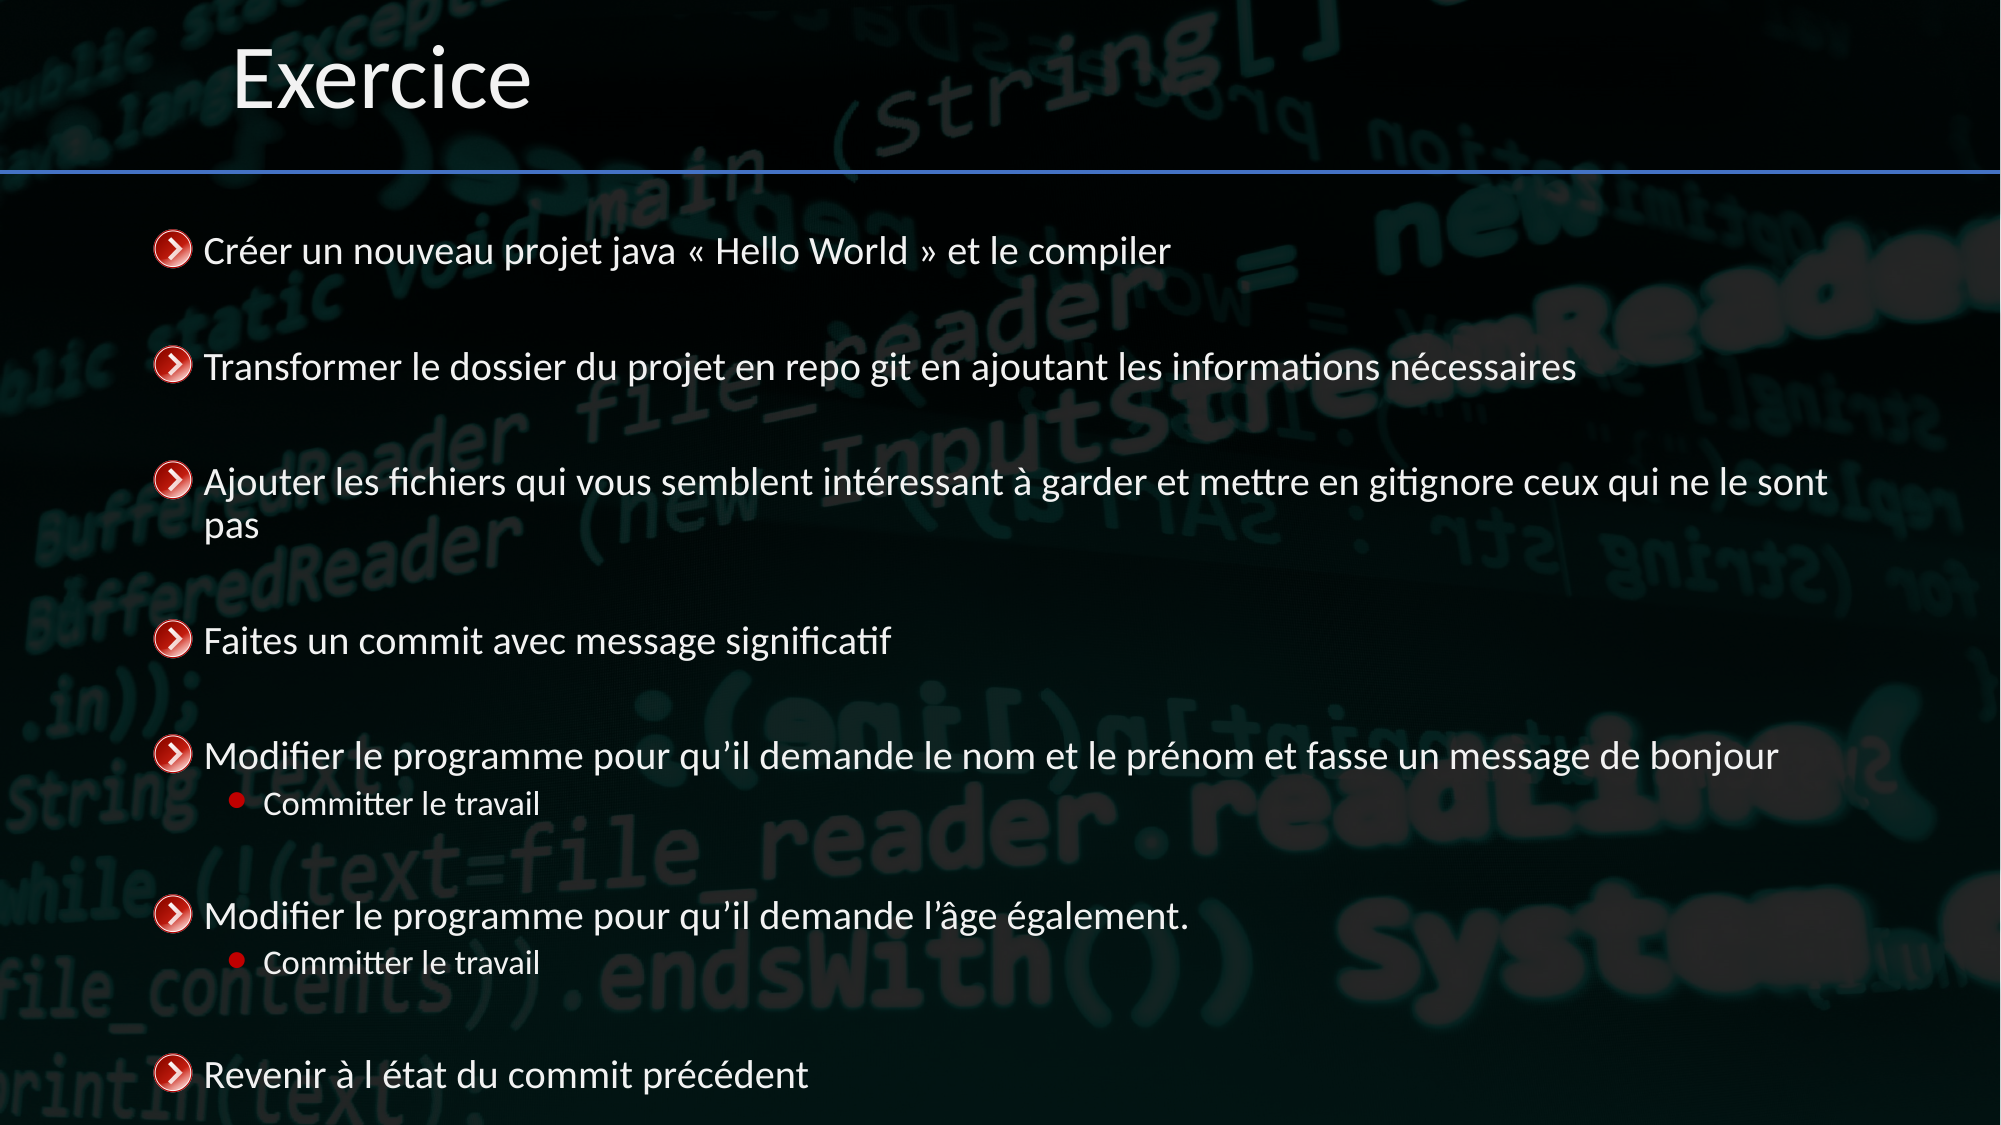

# Exercice
Créer un nouveau projet java « Hello World » et le compiler

Transformer le dossier du projet en repo git en ajoutant les informations nécessaires

Ajouter les fichiers qui vous semblent intéressant à garder et mettre en gitignore ceux qui ne le sont pas

Faites un commit avec message significatif

Modifier le programme pour qu’il demande le nom et le prénom et fasse un message de bonjour
Committer le travail

Modifier le programme pour qu’il demande l’âge également.
Committer le travail

Revenir à l état du commit précédent